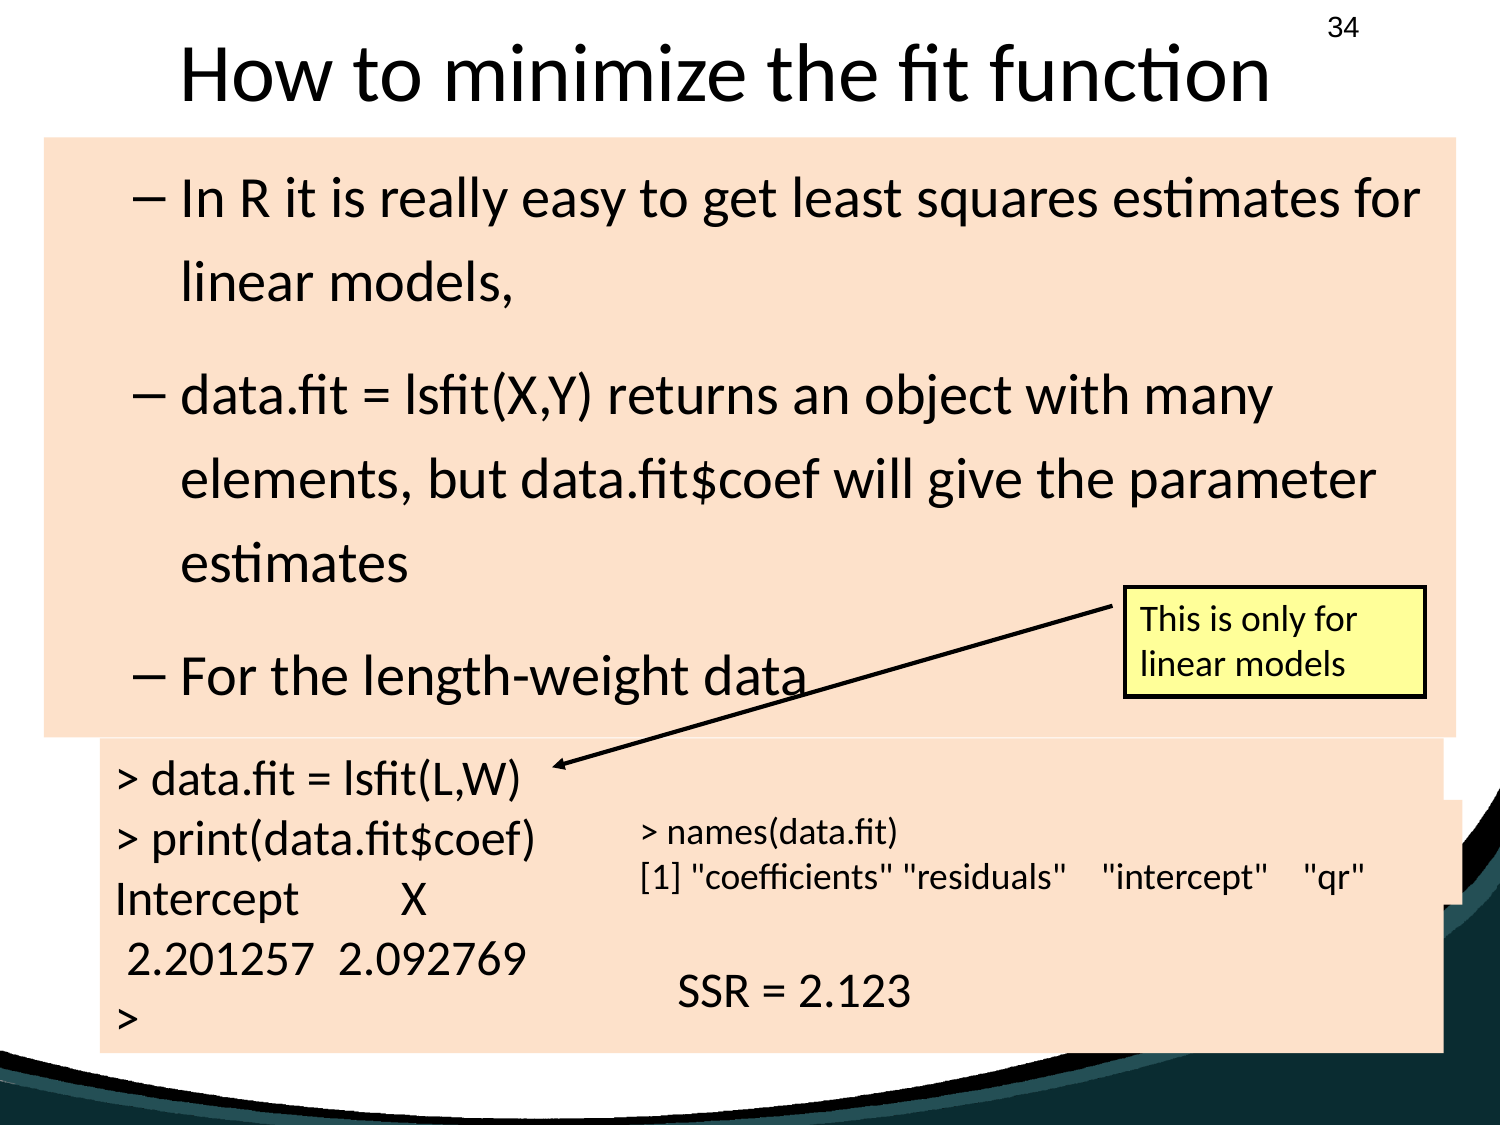

# How to minimize the fit function
In R it is really easy to get least squares estimates for linear models,
data.fit = lsfit(X,Y) returns an object with many elements, but data.fit$coef will give the parameter estimates
For the length-weight data
This is only for linear models
> data.fit = lsfit(L,W)
> print(data.fit$coef)
Intercept         X
 2.201257  2.092769
>
> names(data.fit)
[1] "coefficients" "residuals"    "intercept"    "qr"
SSR = 2.123